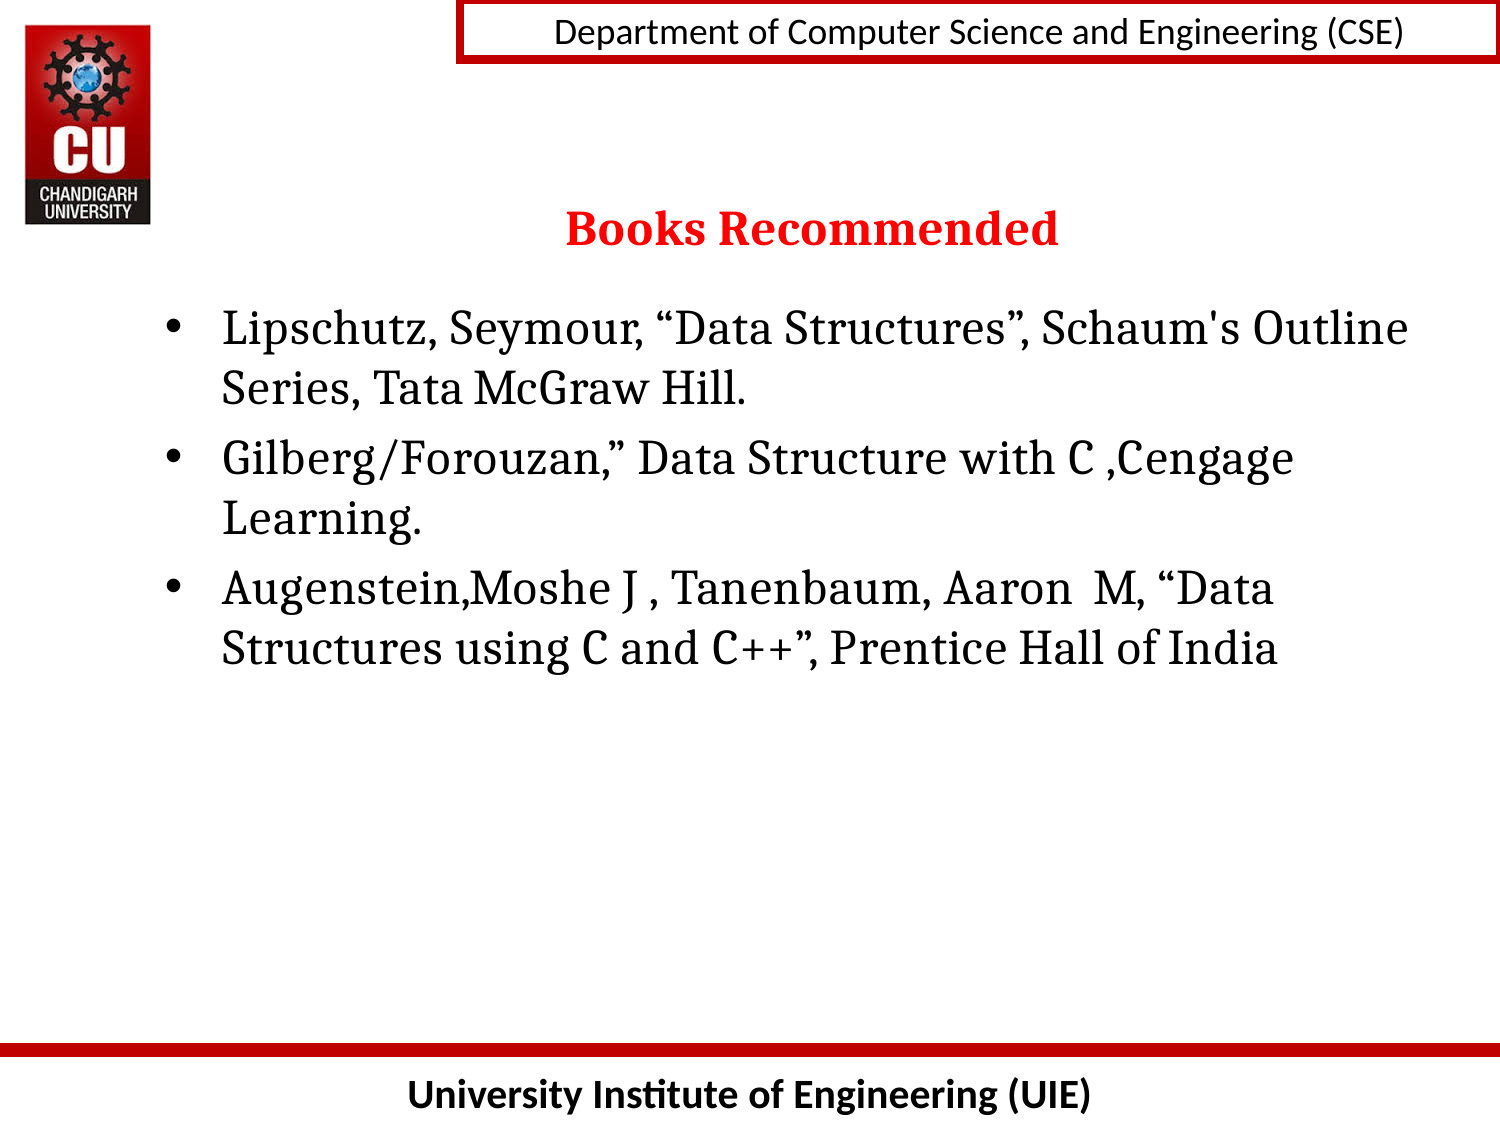

# Books Recommended
Lipschutz, Seymour, “Data Structures”, Schaum's Outline Series, Tata McGraw Hill.
Gilberg/Forouzan,” Data Structure with C ,Cengage Learning.
Augenstein,Moshe J , Tanenbaum, Aaron  M, “Data Structures using C and C++”, Prentice Hall of India